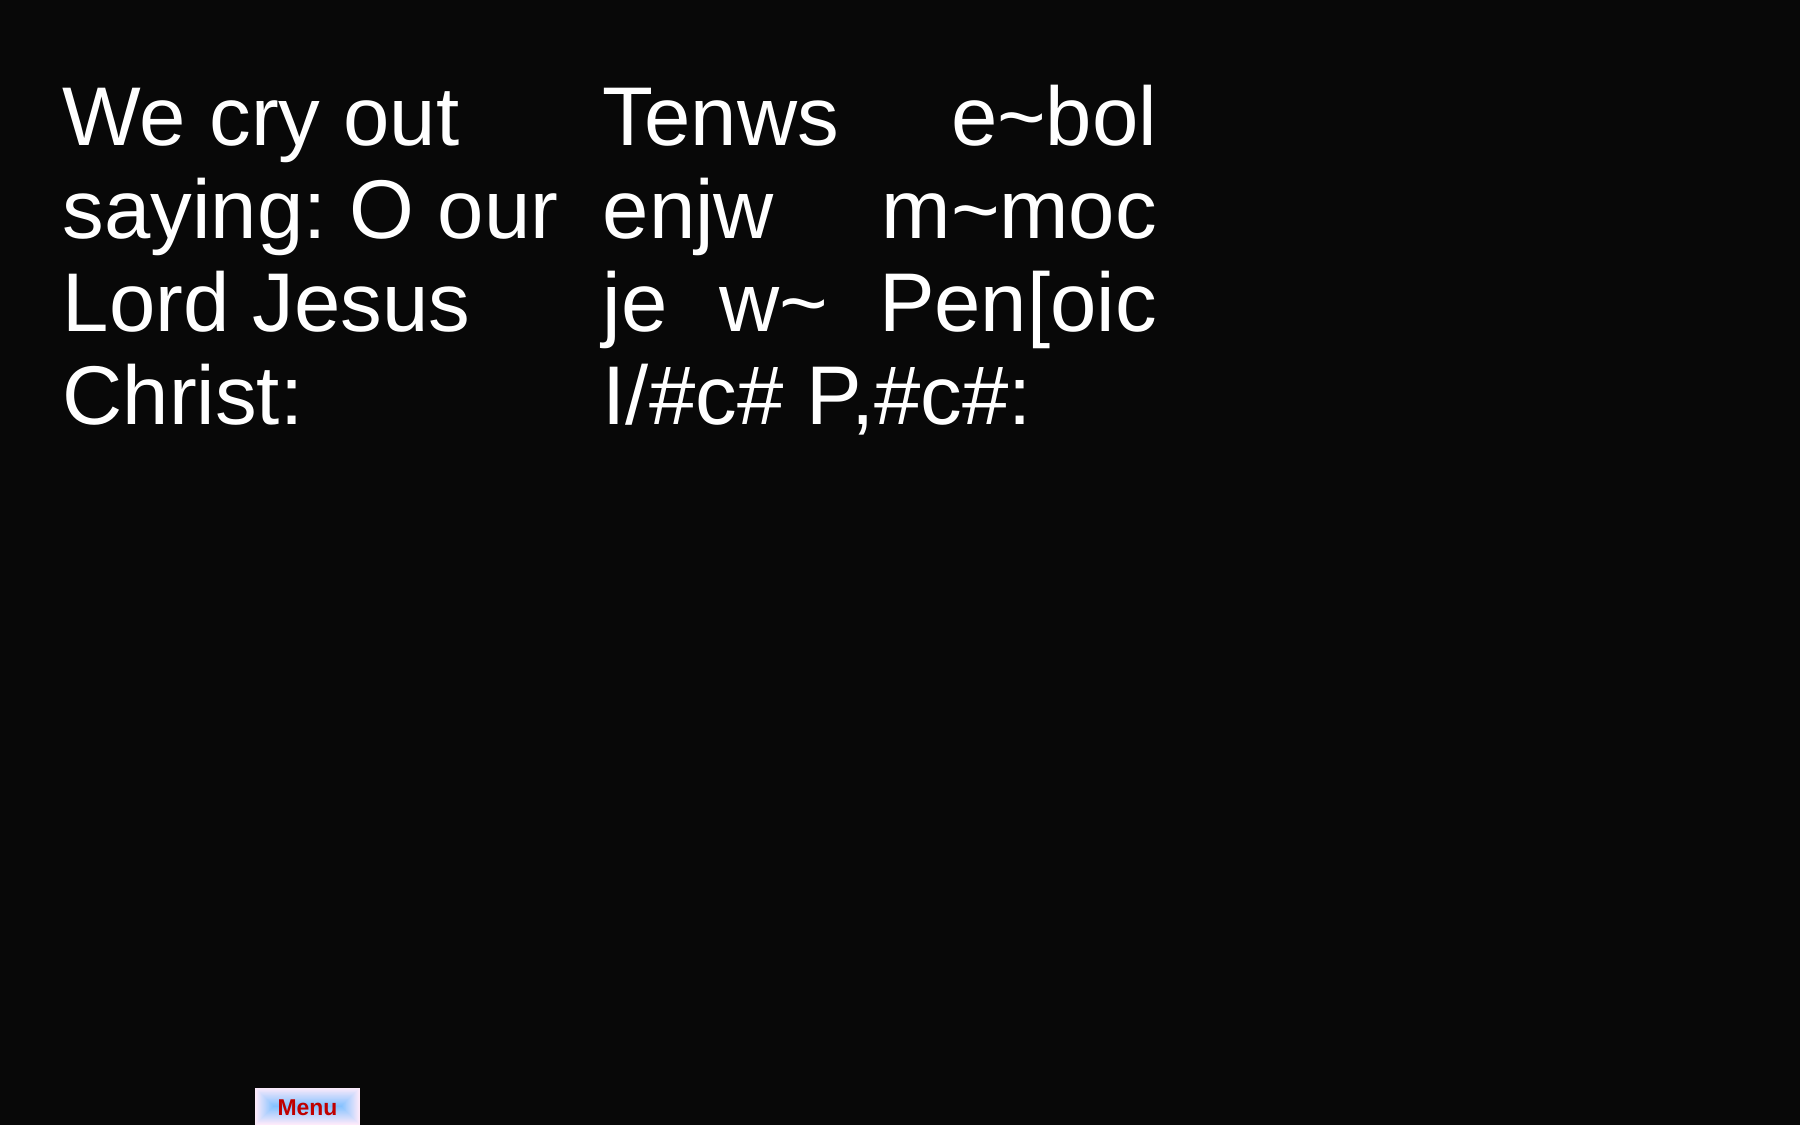

| We cry out saying: O our Lord Jesus Christ: | Tenws e~bol enjw m~moc je w~ Pen[oic I/#c# P,#c#: |  |
| --- | --- | --- |

Menu